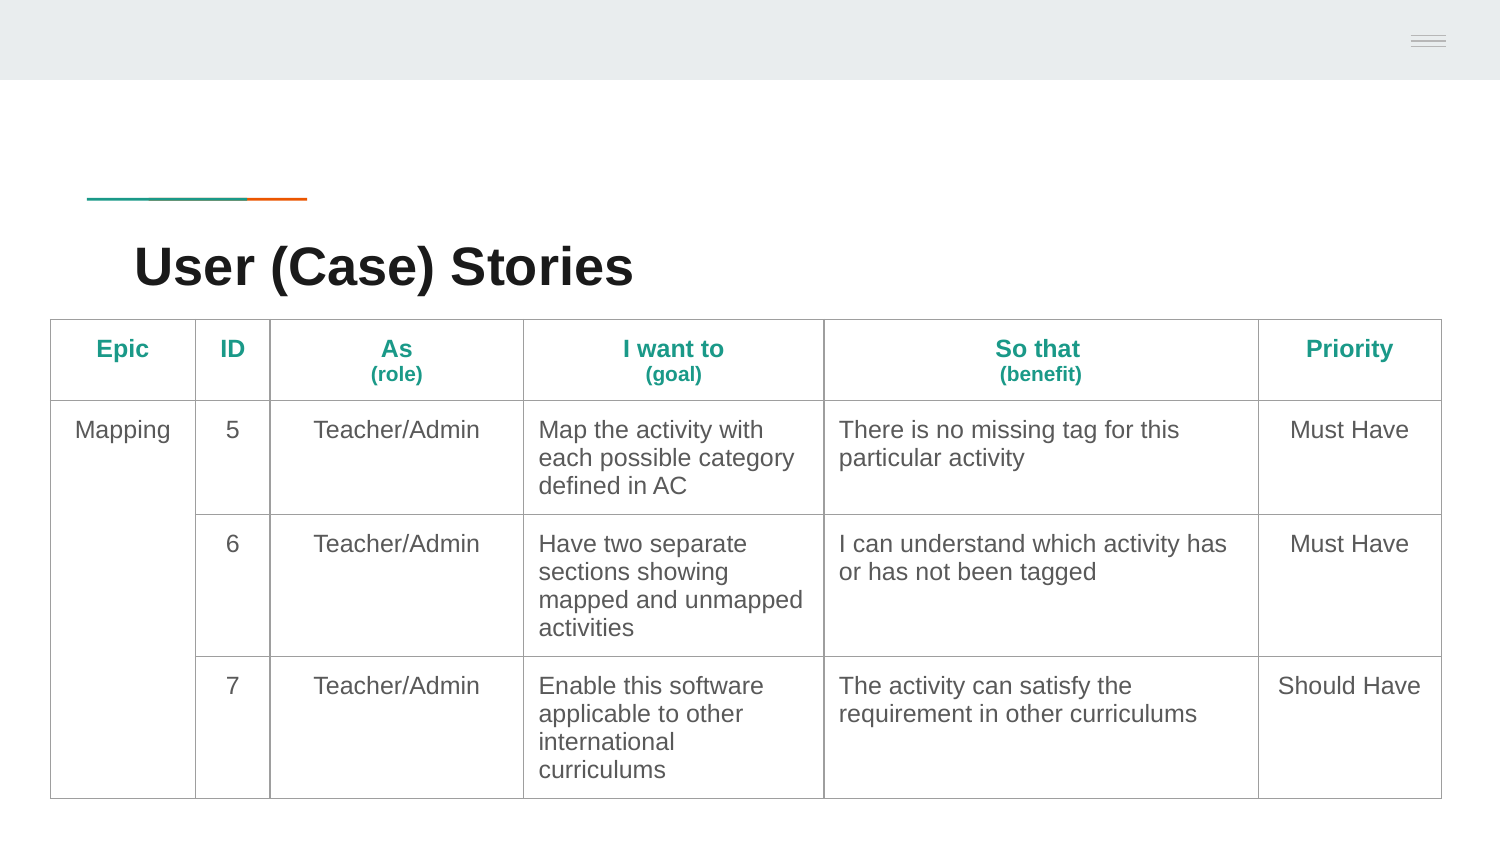

# User (Case) Stories
| Epic | ID | As (role) | I want to (goal) | So that (benefit) | Priority |
| --- | --- | --- | --- | --- | --- |
| Mapping | 5 | Teacher/Admin | Map the activity with each possible category defined in AC | There is no missing tag for this particular activity | Must Have |
|  | 6 | Teacher/Admin | Have two separate sections showing mapped and unmapped activities | I can understand which activity has or has not been tagged | Must Have |
|  | 7 | Teacher/Admin | Enable this software applicable to other international curriculums | The activity can satisfy the requirement in other curriculums | Should Have |